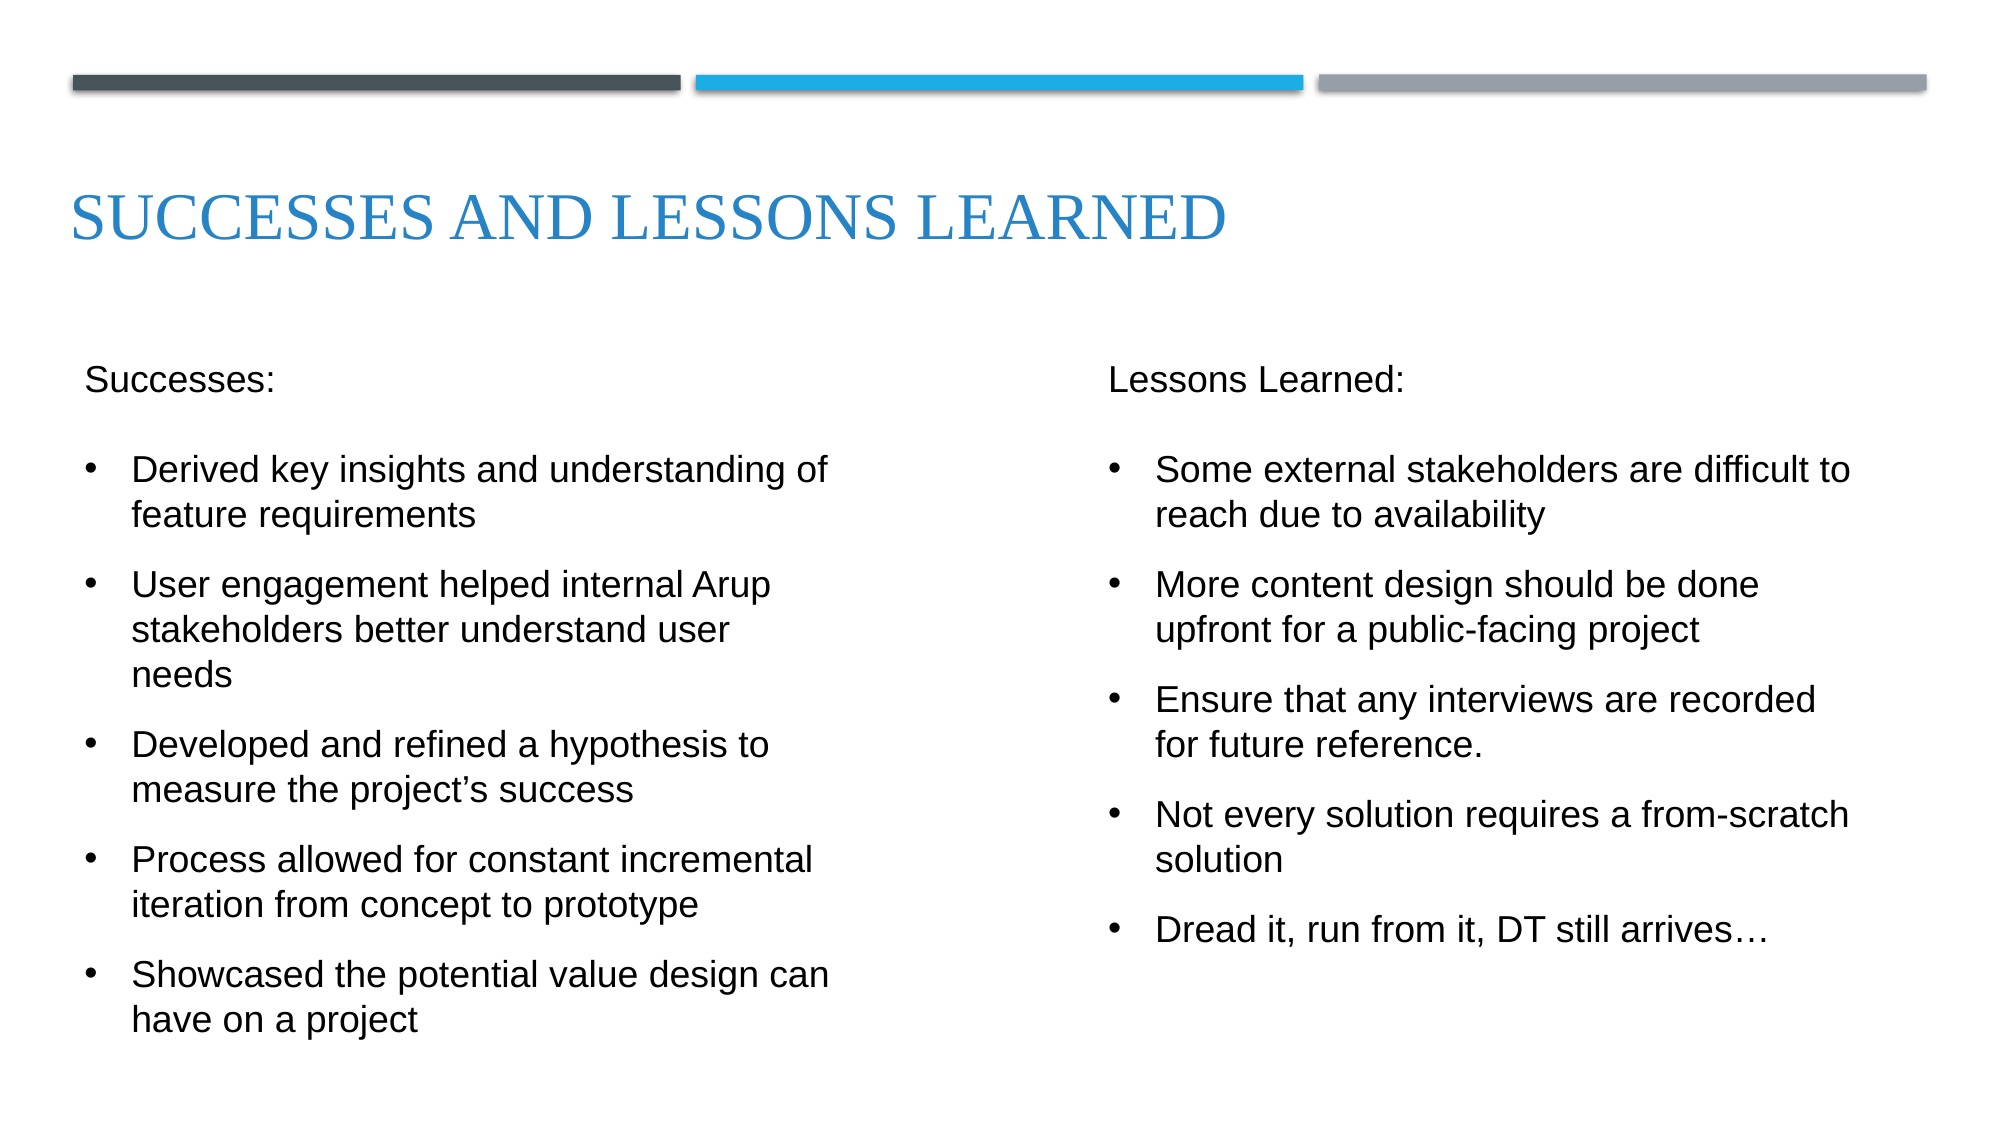

# Successes and Lessons Learned

Successes:

Derived key insights and understanding of feature requirements
User engagement helped internal Arup stakeholders better understand user needs
Developed and refined a hypothesis to measure the project’s success
Process allowed for constant incremental iteration from concept to prototype
Showcased the potential value design can have on a project

Lessons Learned:

Some external stakeholders are difficult to reach due to availability
More content design should be done upfront for a public-facing project
Ensure that any interviews are recorded for future reference.
Not every solution requires a from-scratch solution
Dread it, run from it, DT still arrives…